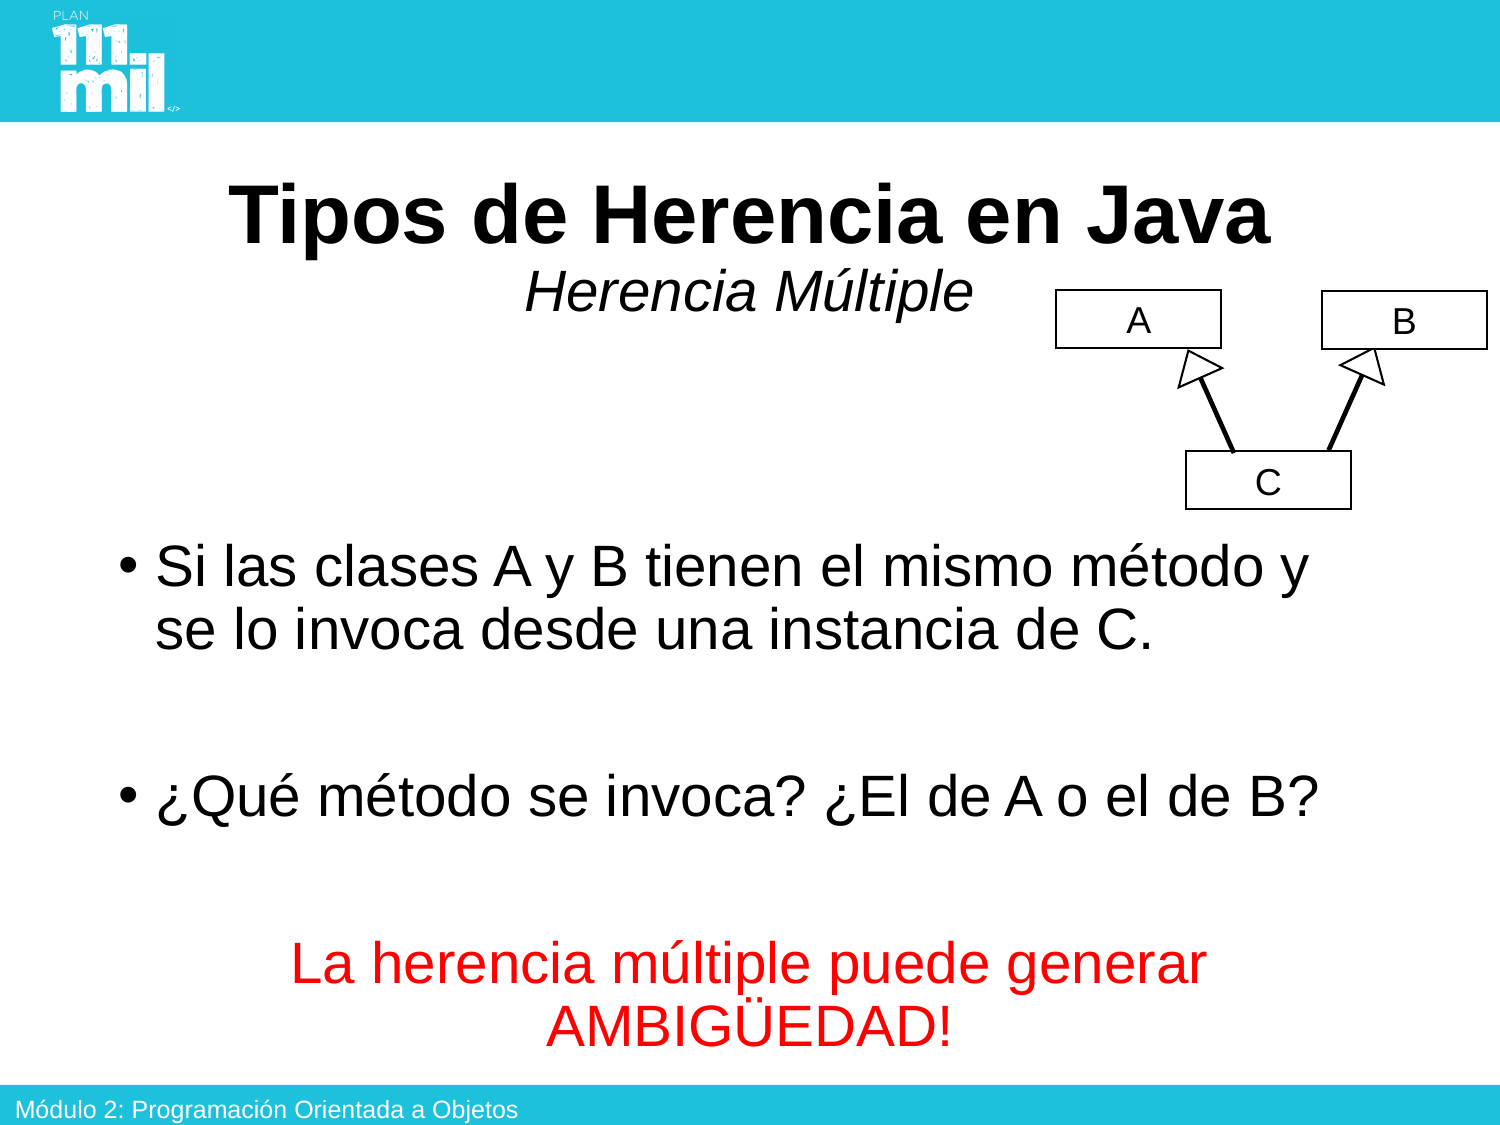

# Tipos de Herencia en Java Herencia Múltiple
A
B

Si las clases A y B tienen el mismo método y se lo invoca desde una instancia de C.

¿Qué método se invoca? ¿El de A o el de B?

La herencia múltiple puede generar AMBIGÜEDAD!
C
Módulo 2: Programación Orientada a Objetos